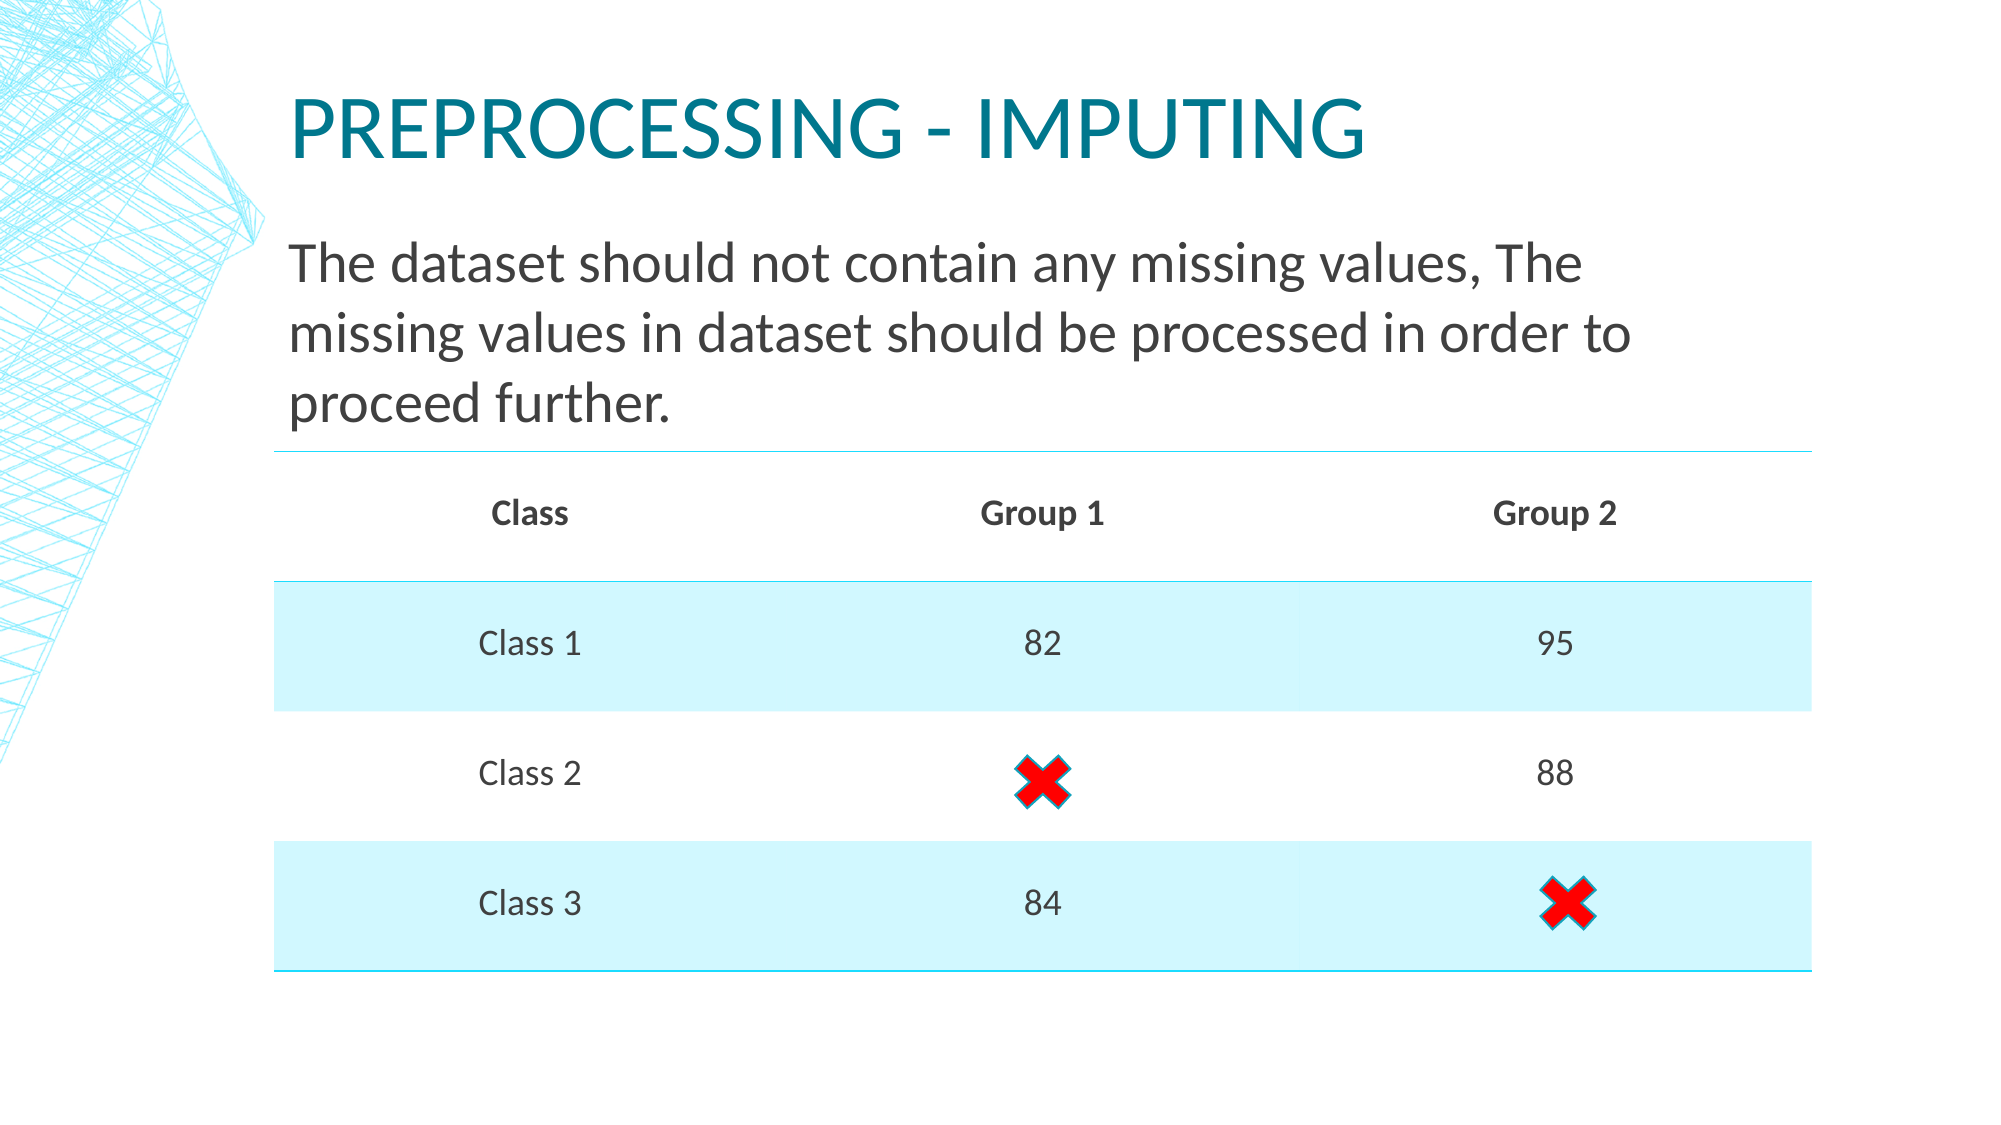

# Preprocessing - IMPUTING
The dataset should not contain any missing values, The missing values in dataset should be processed in order to proceed further.
| Class | Group 1 | Group 2 |
| --- | --- | --- |
| Class 1 | 82 | 95 |
| Class 2 |  | 88 |
| Class 3 | 84 |  |